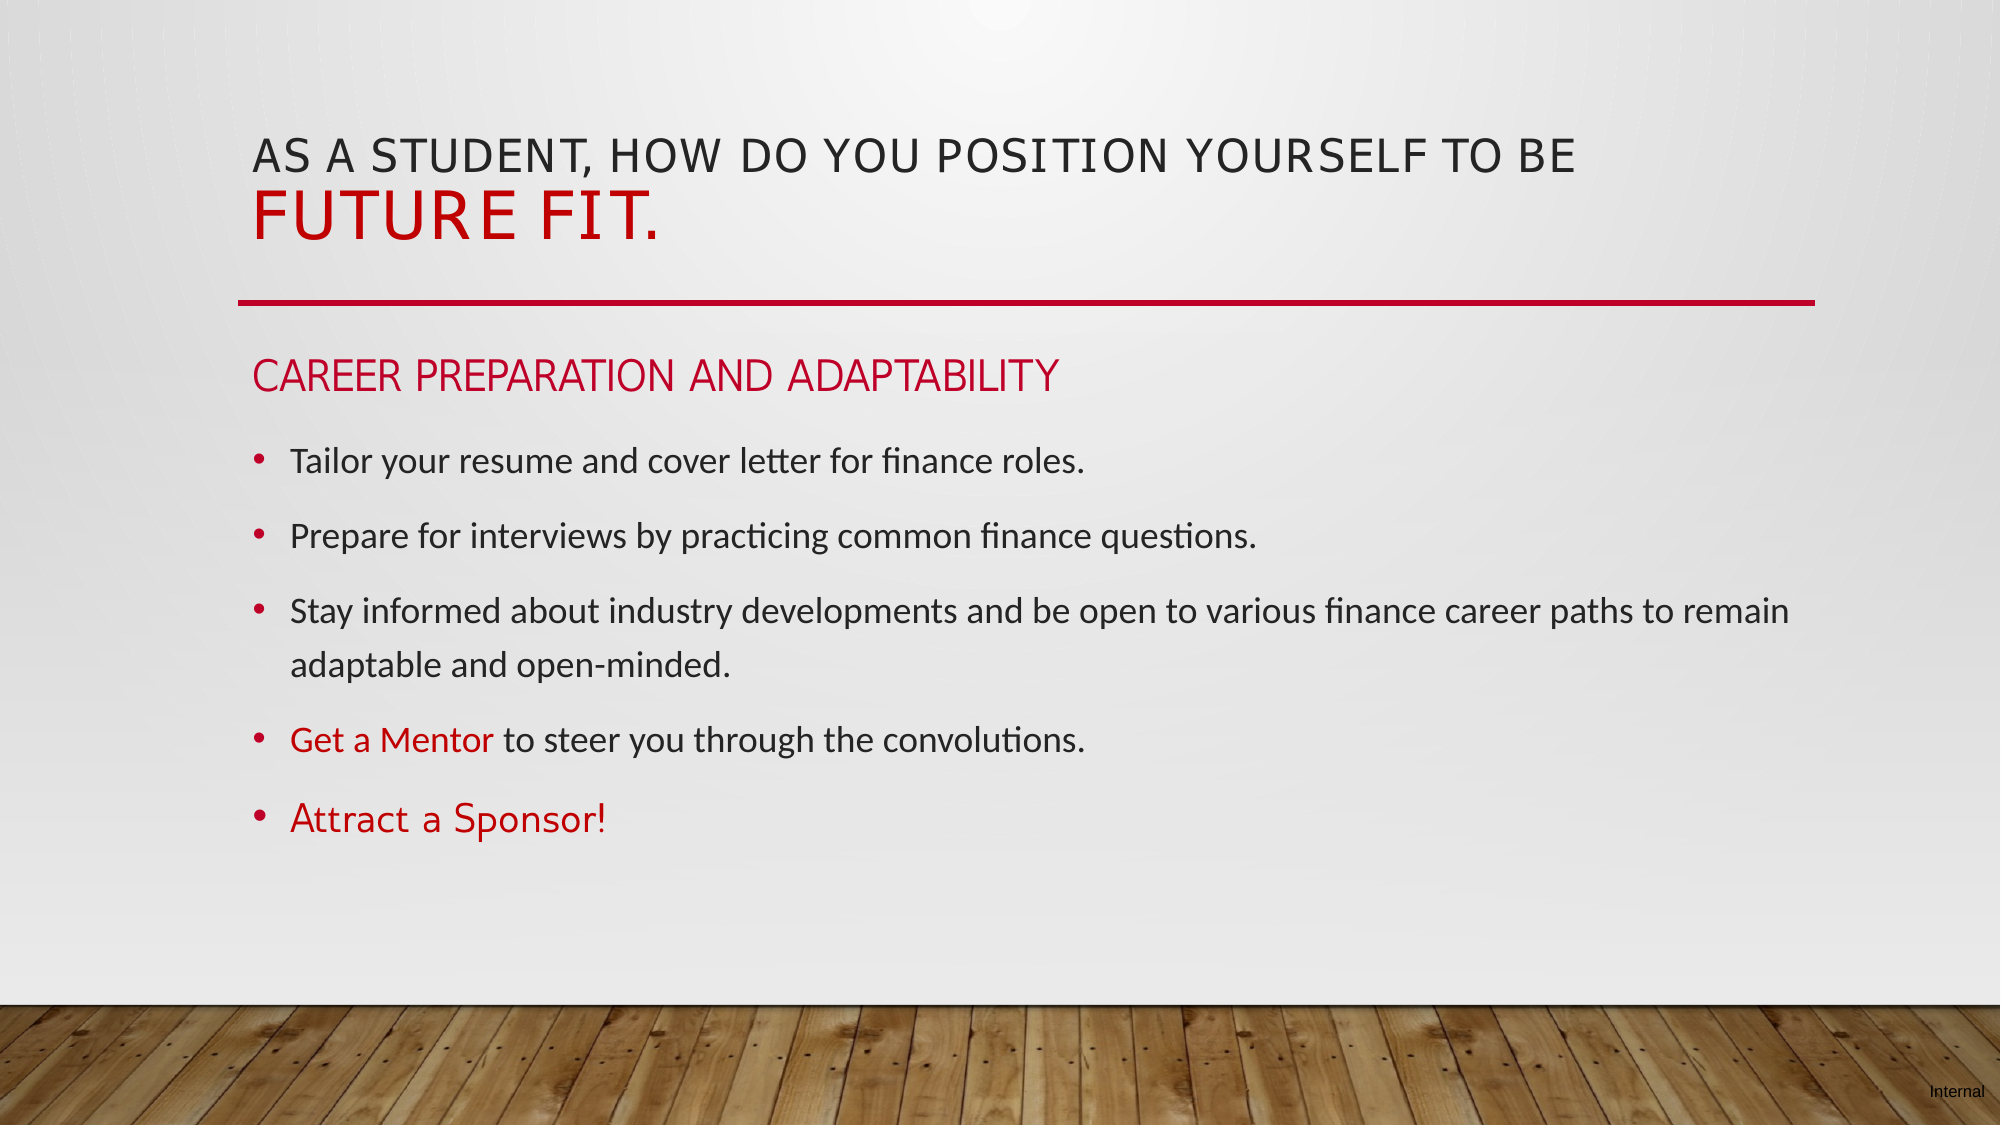

# As a student, how do you position yourself to be future fit.
Career Preparation and Adaptability
Tailor your resume and cover letter for finance roles.
Prepare for interviews by practicing common finance questions.
Stay informed about industry developments and be open to various finance career paths to remain adaptable and open-minded.
Get a Mentor to steer you through the convolutions.
Attract a Sponsor!